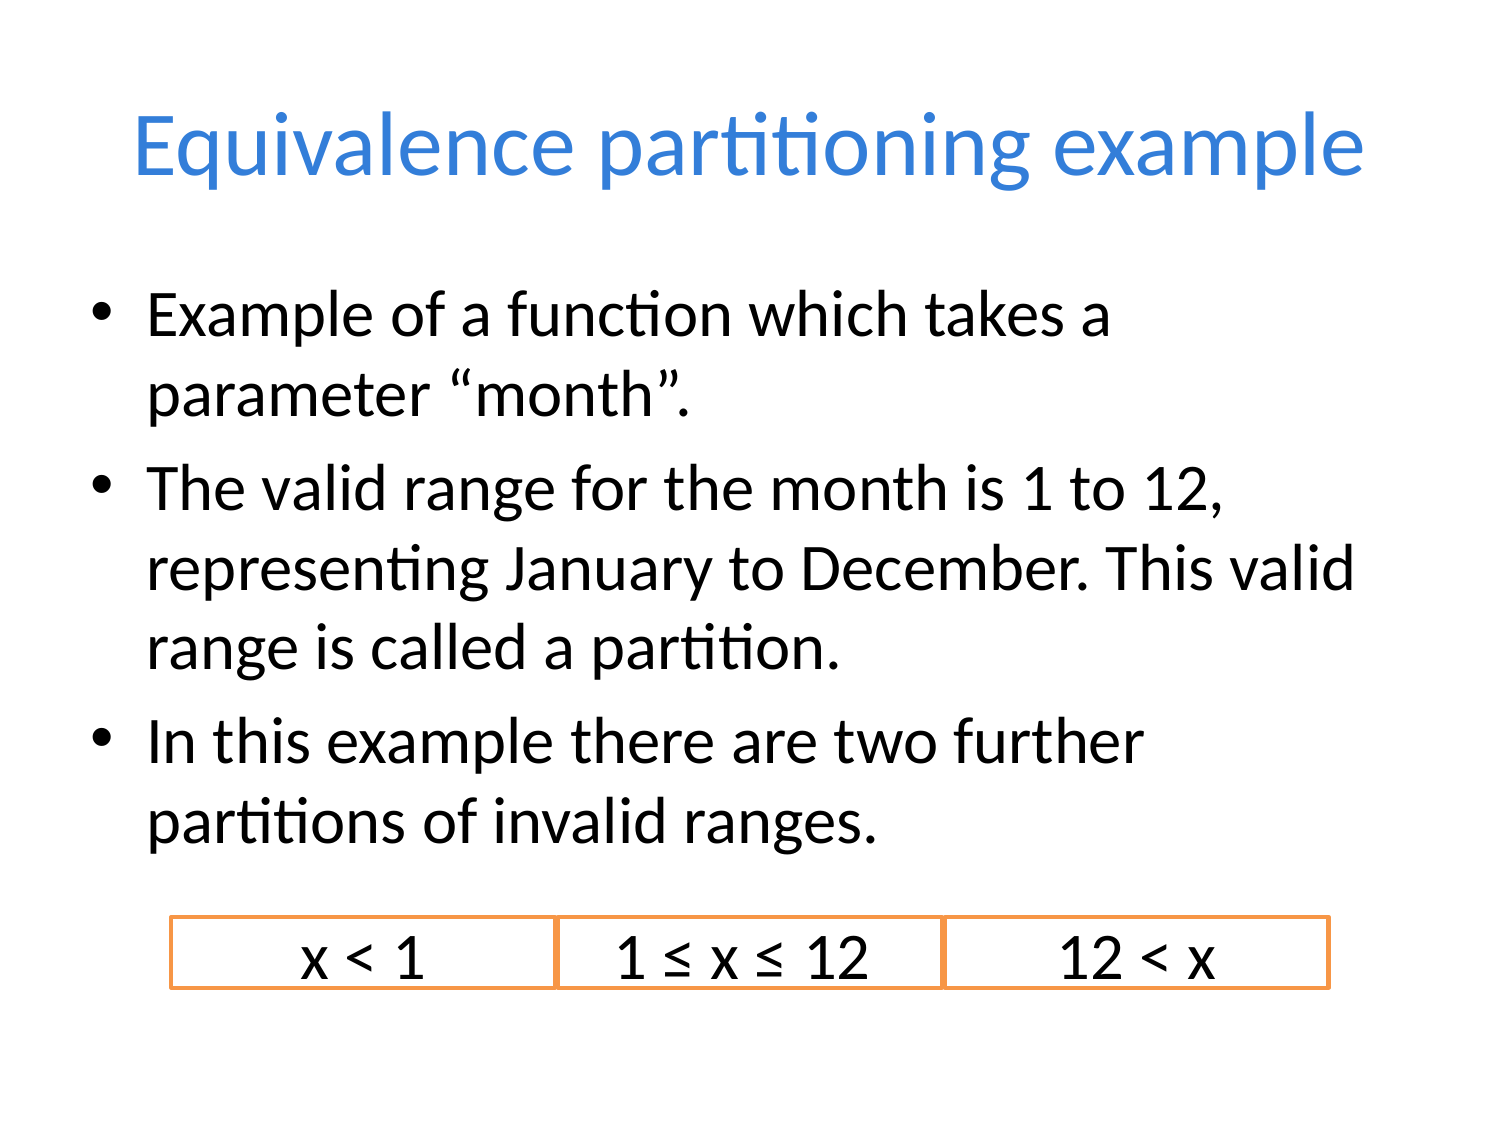

# Equivalence partitioning example
Example of a function which takes a parameter “month”.
The valid range for the month is 1 to 12, representing January to December. This valid range is called a partition.
In this example there are two further partitions of invalid ranges.
x < 1
1 ≤ x ≤ 12
12 < x